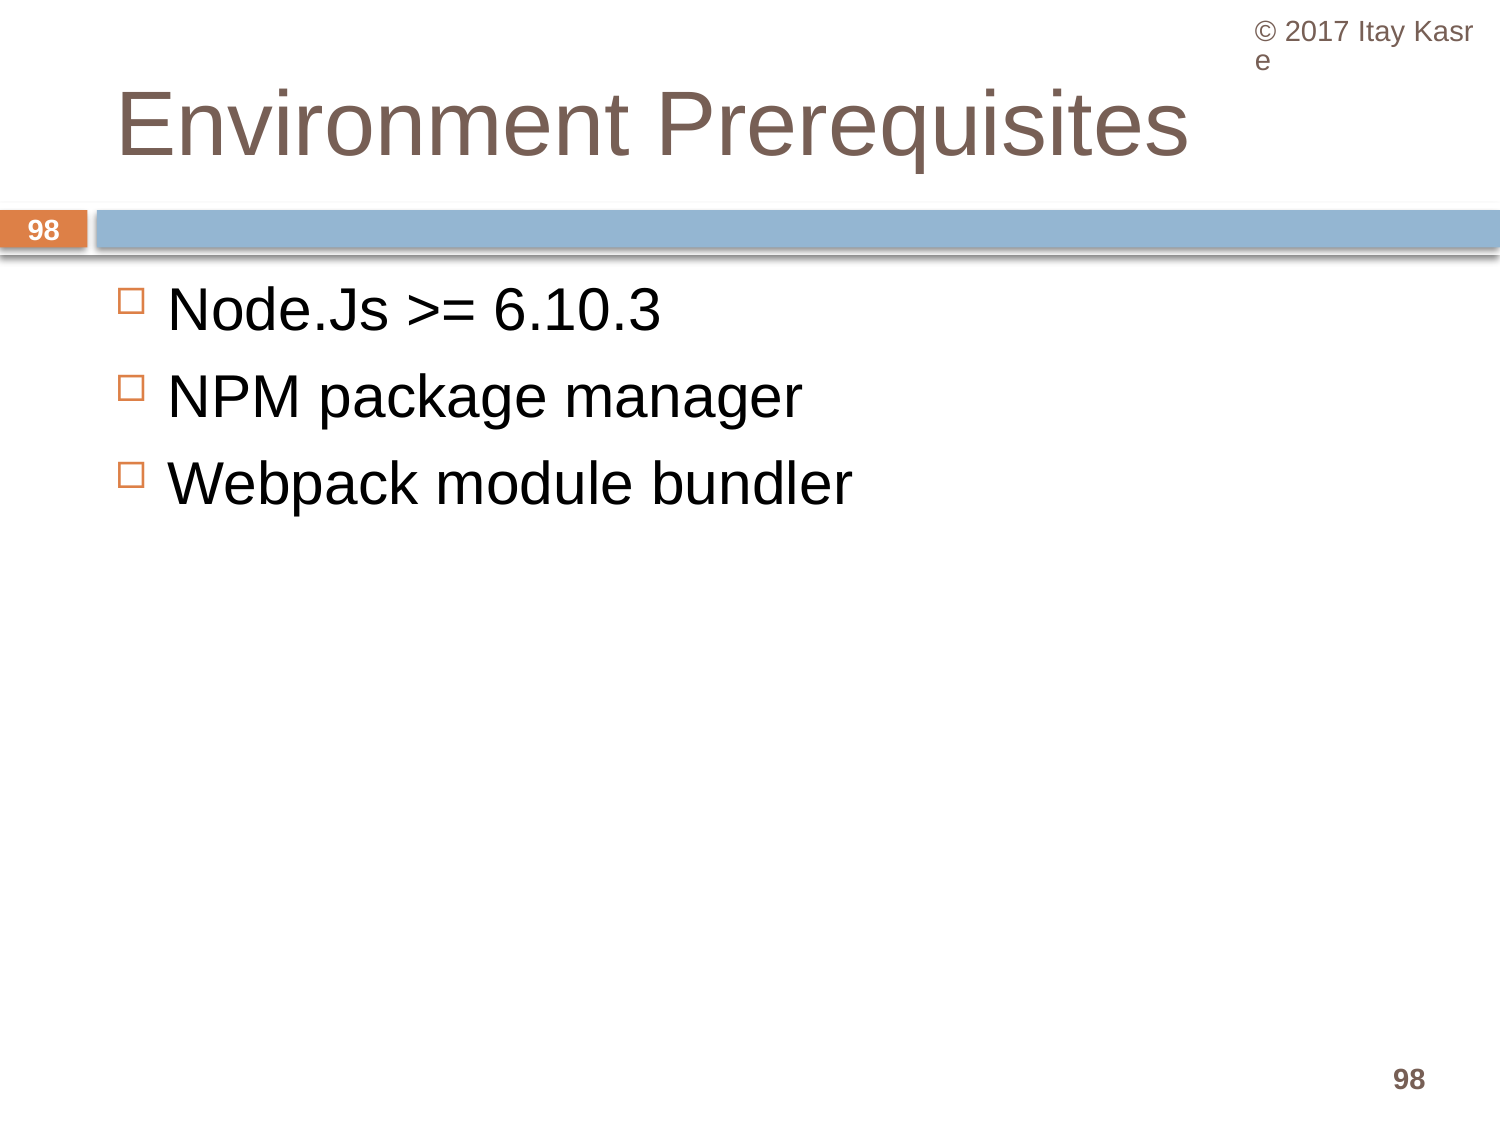

© 2017 Itay Kasre
# Environment Prerequisites
98
Node.Js >= 6.10.3
NPM package manager
Webpack module bundler